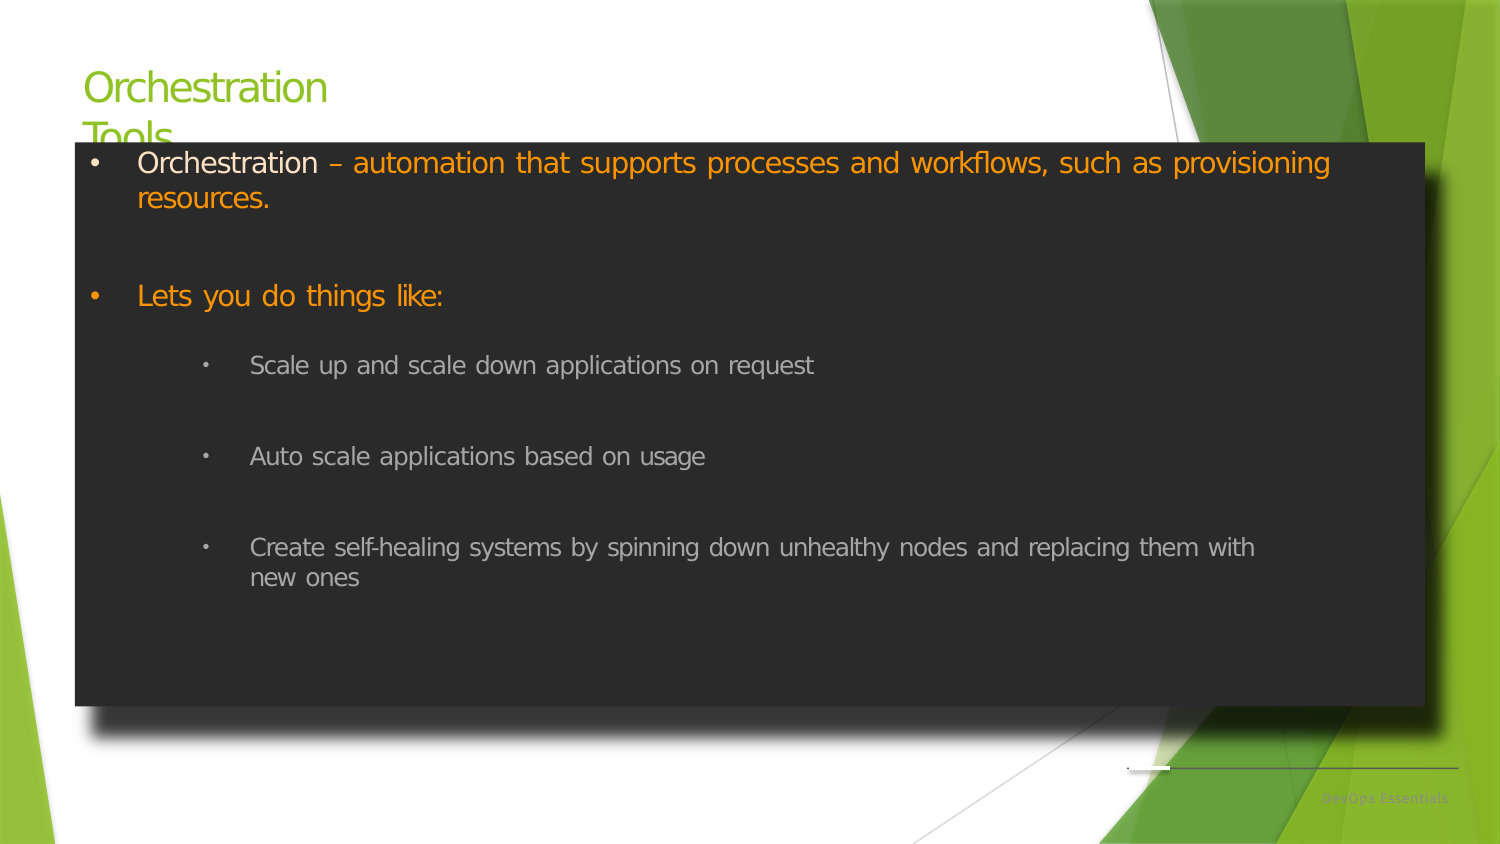

# Orchestration Tools

Orchestration – automation that supports processes and workflows, such as provisioning resources.

Lets you do things like:

Scale up and scale down applications on request

Auto scale applications based on usage

Create self-healing systems by spinning down unhealthy nodes and replacing them with new ones

DevOps Essentials